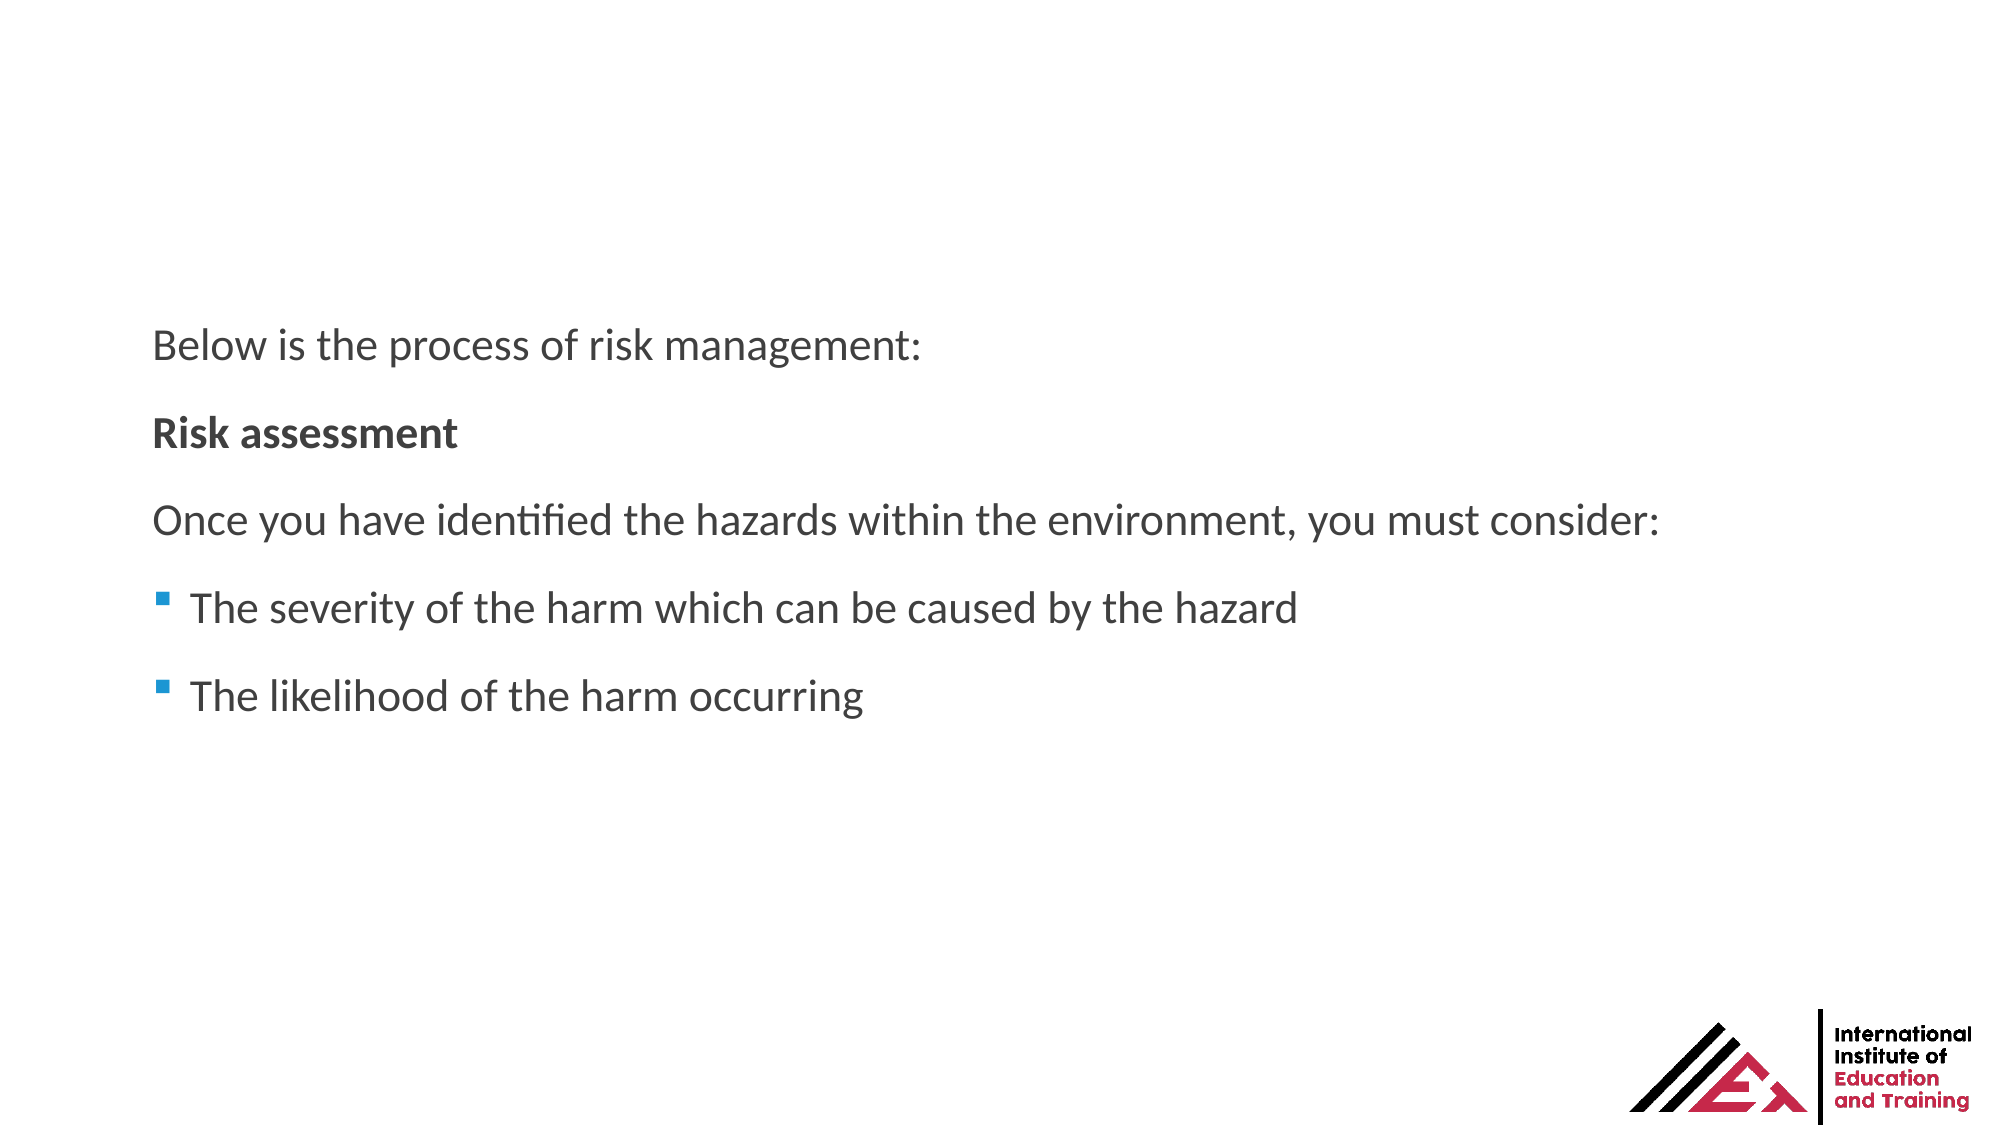

Below is the process of risk management:
Risk assessment
Once you have identified the hazards within the environment, you must consider:
The severity of the harm which can be caused by the hazard
The likelihood of the harm occurring